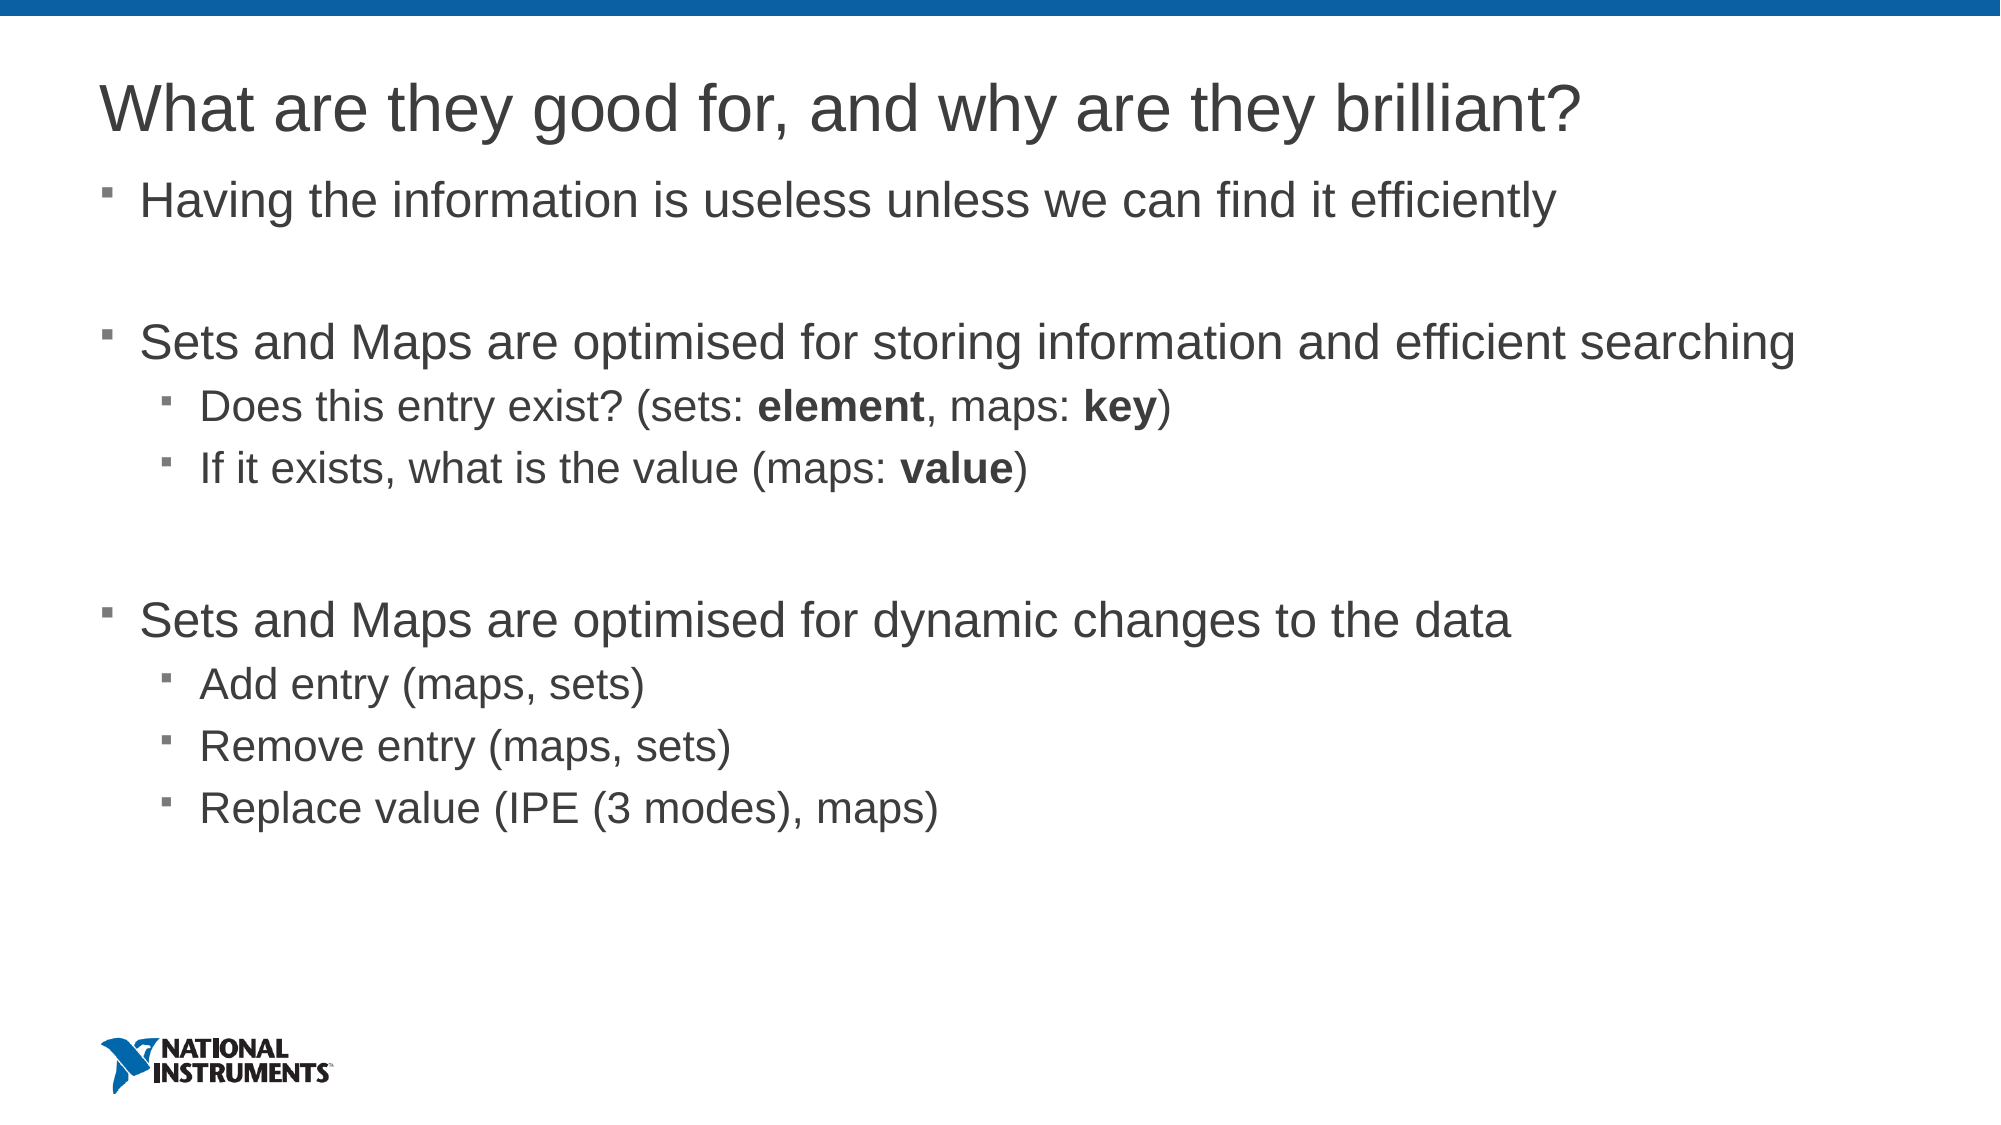

# What are they good for, and why are they brilliant?
Having the information is useless unless we can find it efficiently

Sets and Maps are optimised for storing information and efficient searching
Does this entry exist? (sets: element, maps: key)
If it exists, what is the value (maps: value)

Sets and Maps are optimised for dynamic changes to the data
Add entry (maps, sets)
Remove entry (maps, sets)
Replace value (IPE (3 modes), maps)